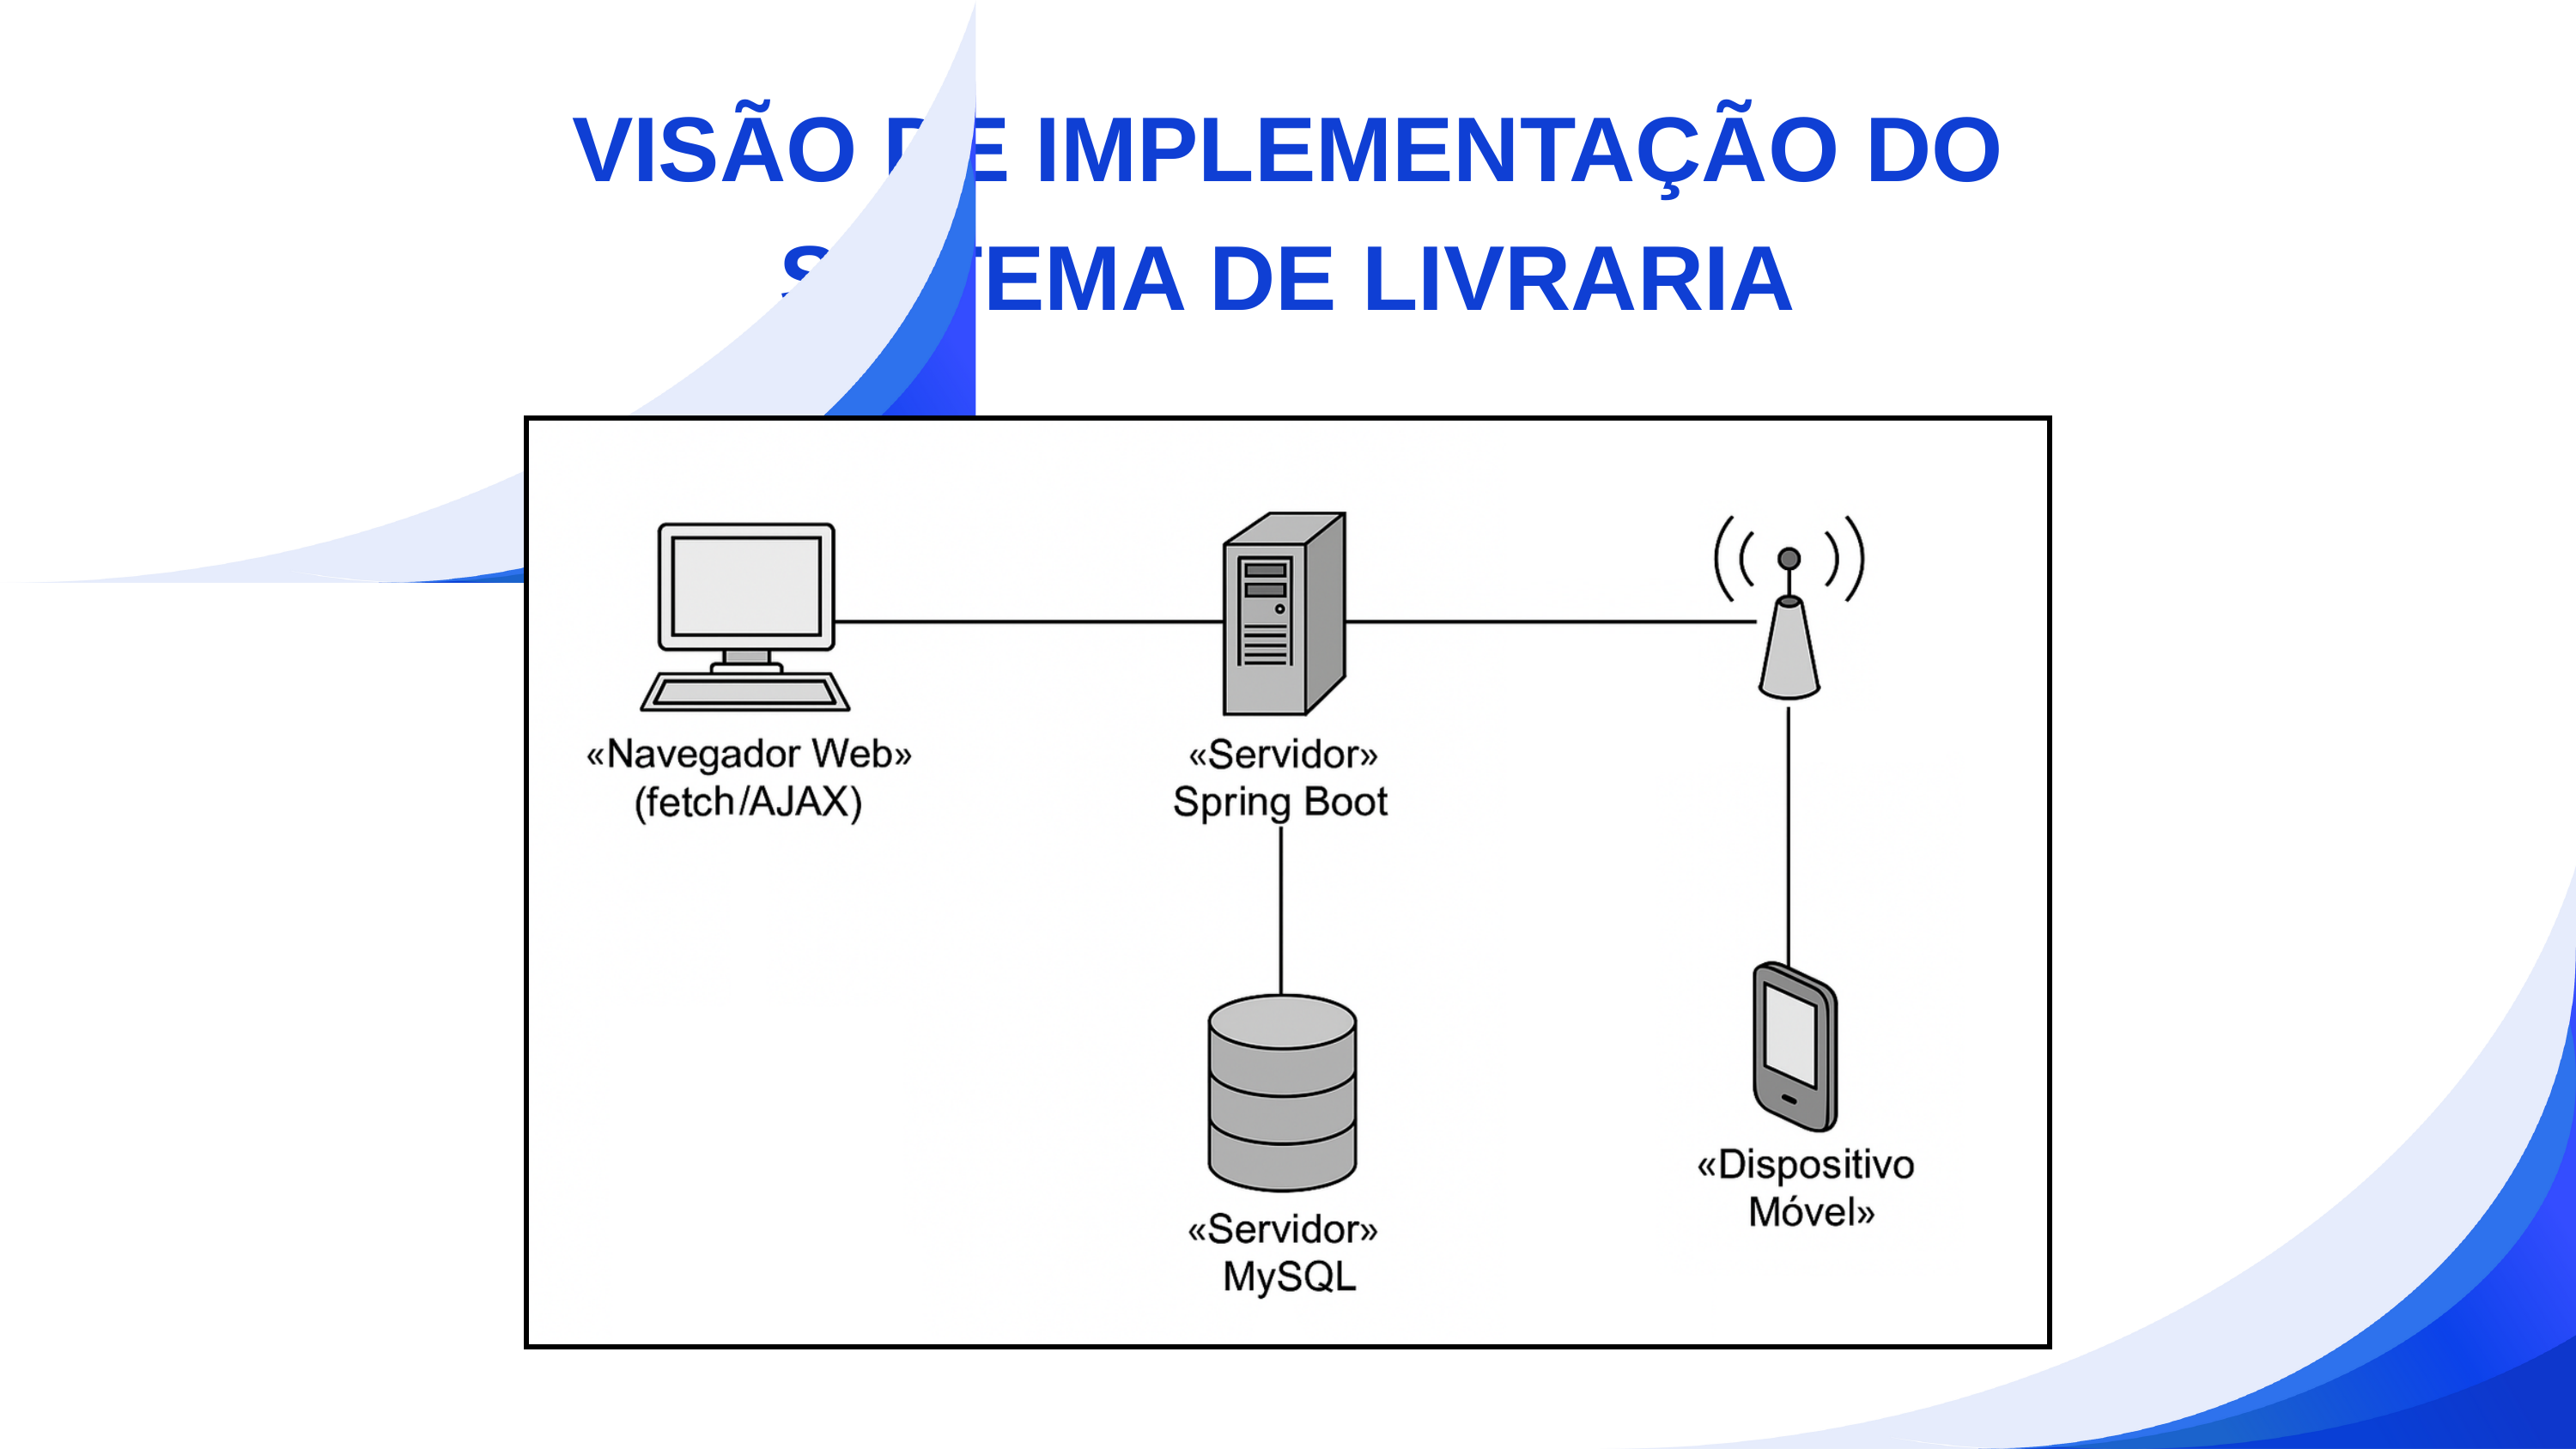

VISÃO DE IMPLEMENTAÇÃO DO SISTEMA DE LIVRARIA